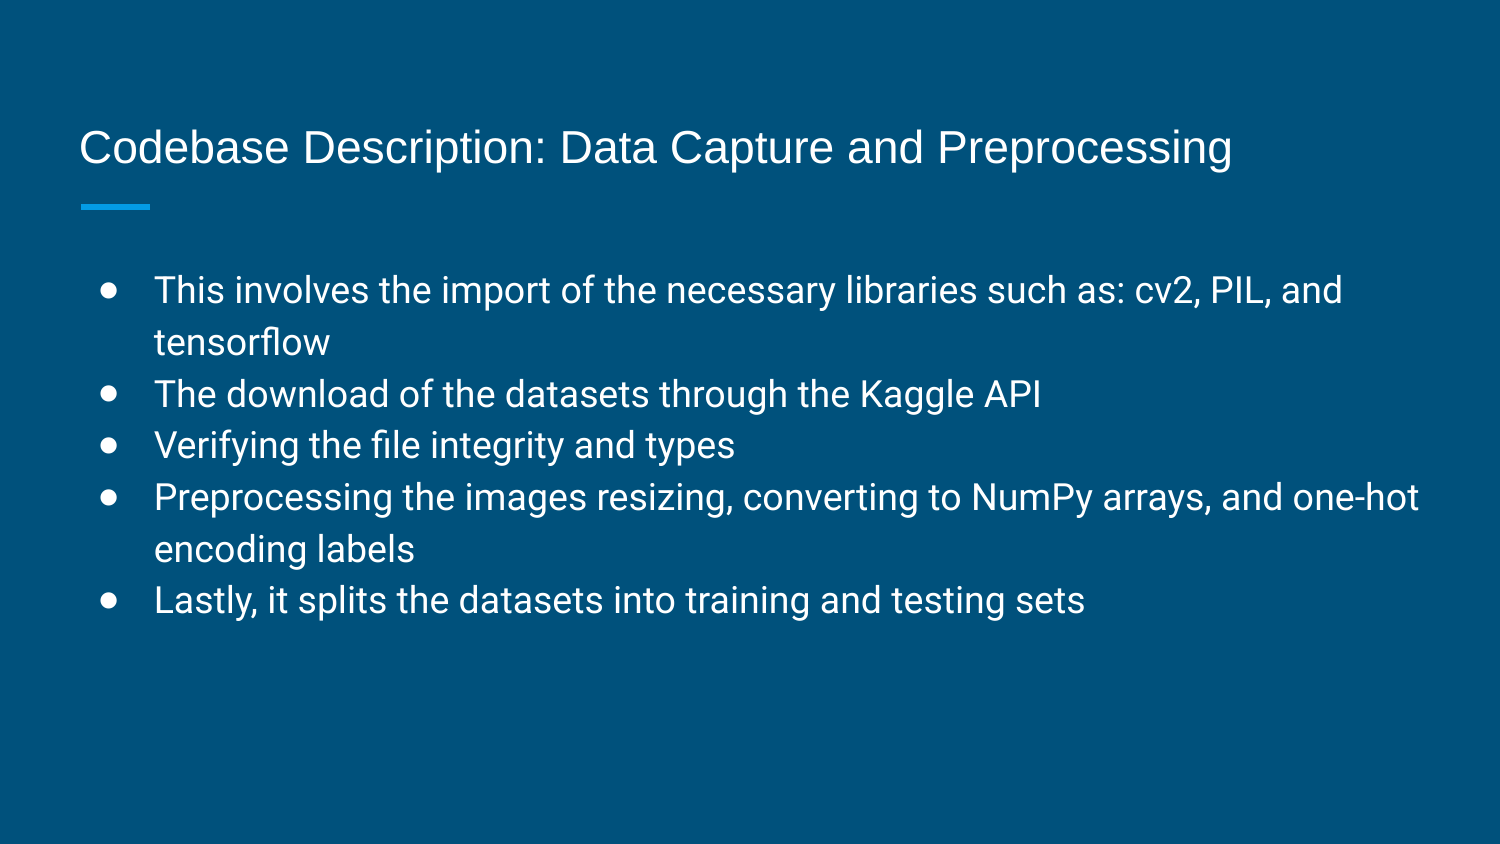

# Codebase Description: Data Capture and Preprocessing
This involves the import of the necessary libraries such as: cv2, PIL, and tensorflow
The download of the datasets through the Kaggle API
Verifying the file integrity and types
Preprocessing the images resizing, converting to NumPy arrays, and one-hot encoding labels
Lastly, it splits the datasets into training and testing sets